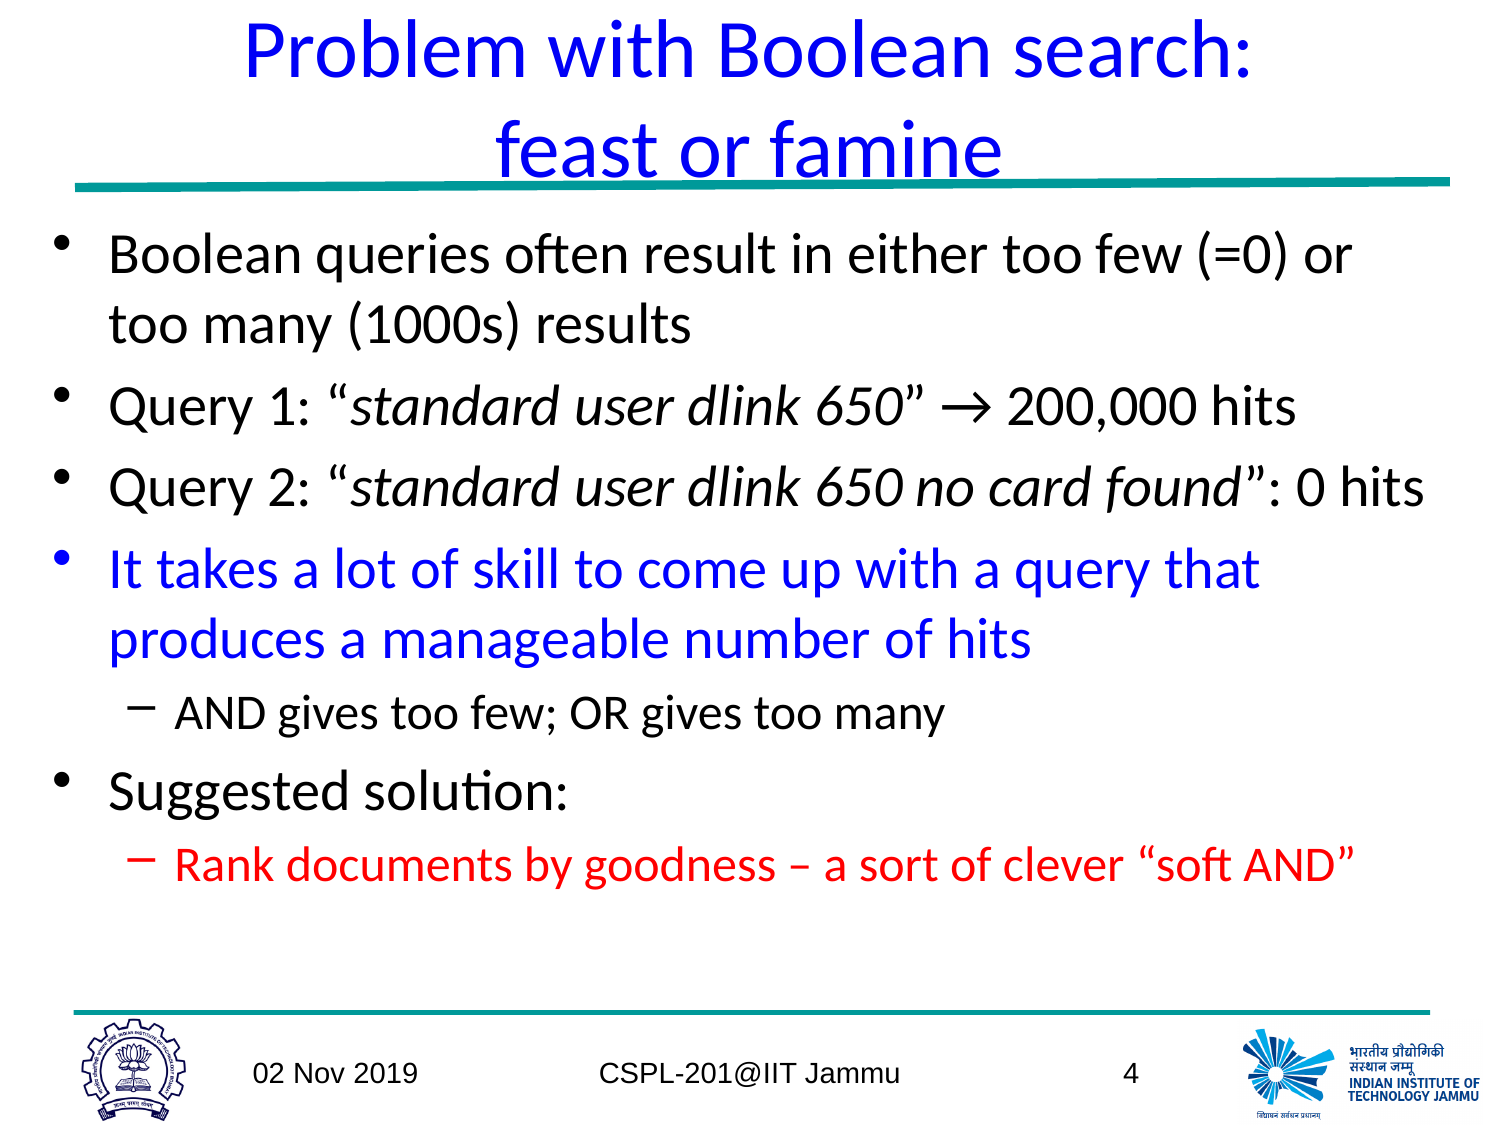

# Problem with Boolean search: feast or famine

Boolean queries often result in either too few (=0) or too many (1000s) results
Query 1: “standard user dlink 650” → 200,000 hits
Query 2: “standard user dlink 650 no card found”: 0 hits
It takes a lot of skill to come up with a query that produces a manageable number of hits
AND gives too few; OR gives too many
Suggested solution:
Rank documents by goodness – a sort of clever “soft AND”
02 Nov 2019
CSPL-201@IIT Jammu
4